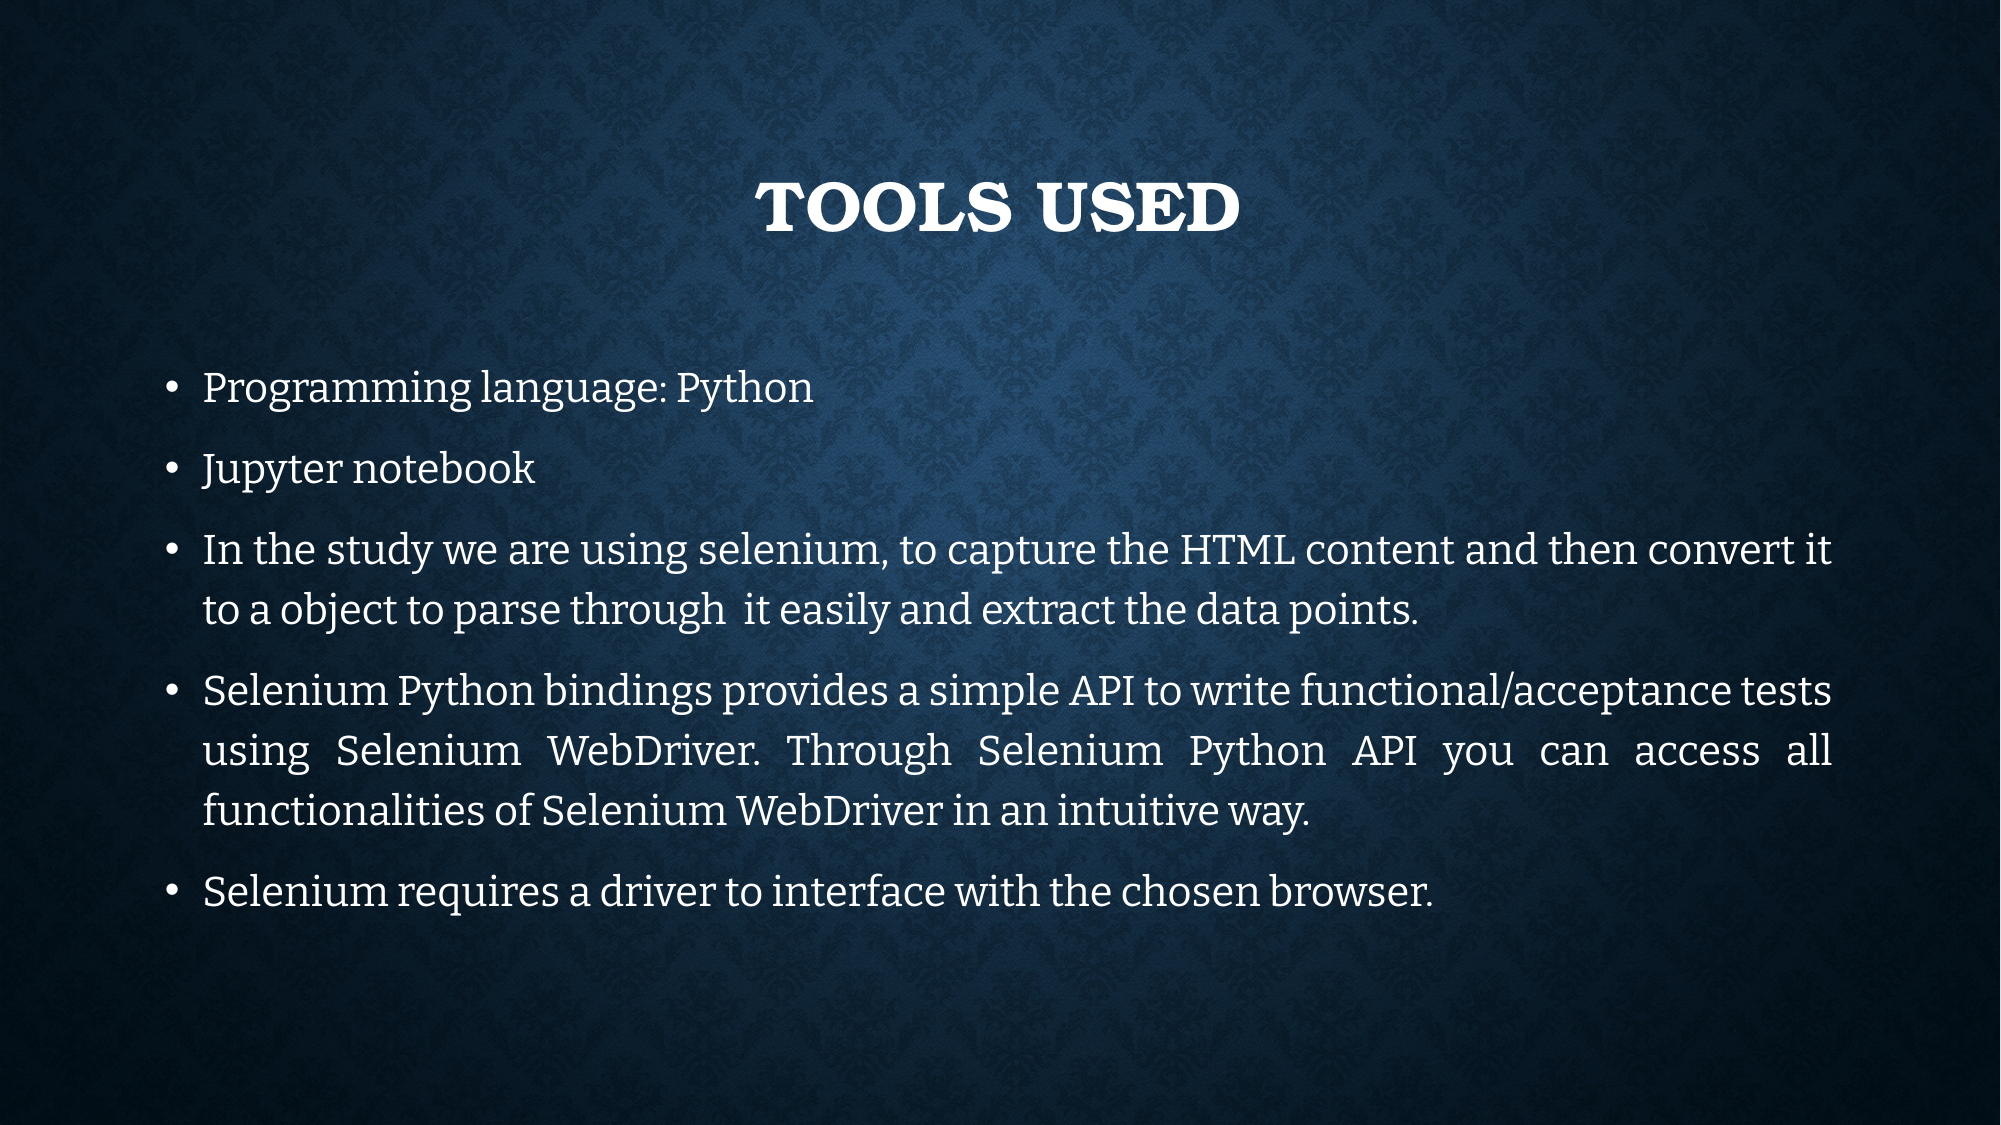

# Tools used
Programming language: Python
Jupyter notebook
In the study we are using selenium, to capture the HTML content and then convert it to a object to parse through  it easily and extract the data points.
Selenium Python bindings provides a simple API to write functional/acceptance tests using Selenium WebDriver. Through Selenium Python API you can access all functionalities of Selenium WebDriver in an intuitive way.
Selenium requires a driver to interface with the chosen browser.